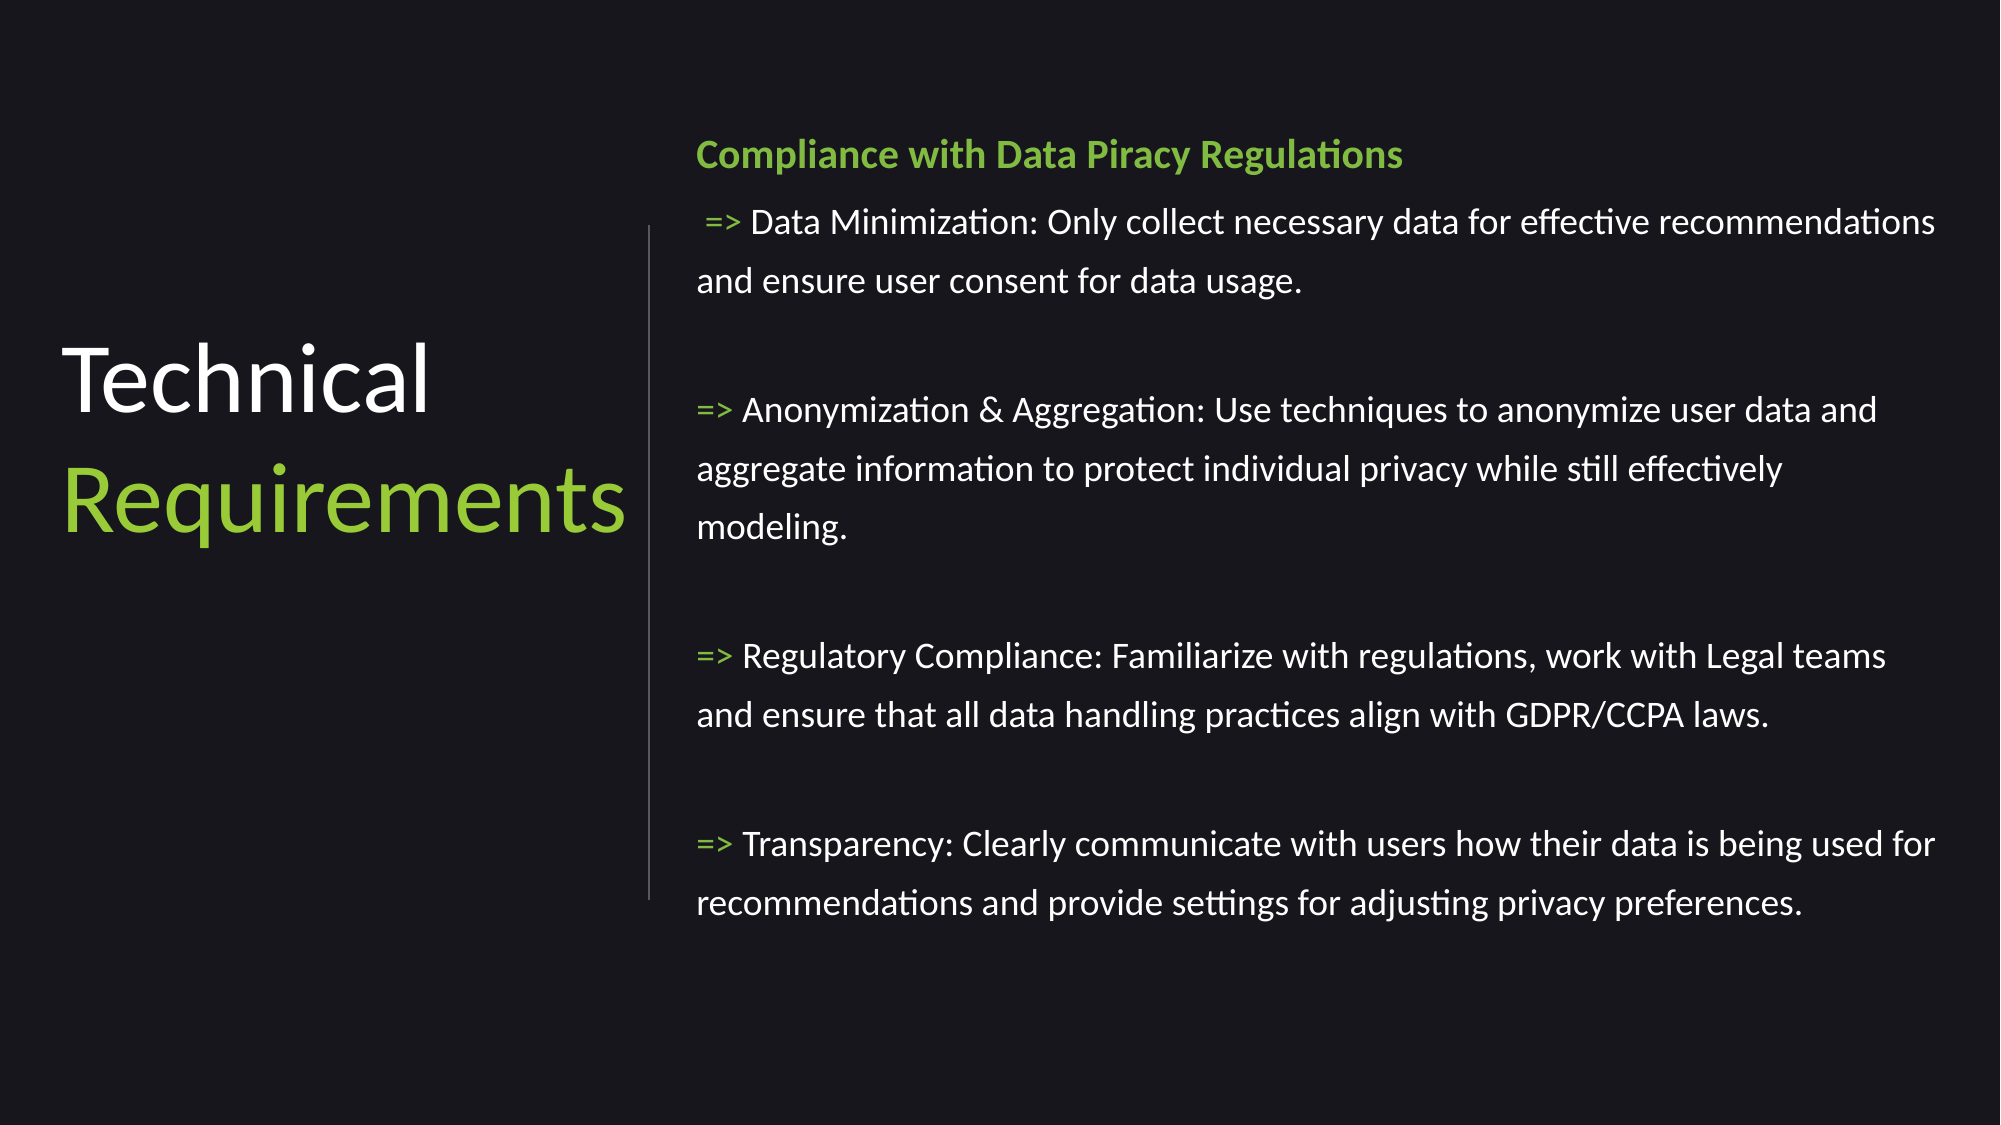

Compliance with Data Piracy Regulations
 => Data Minimization: Only collect necessary data for effective recommendations and ensure user consent for data usage.

=> Anonymization & Aggregation: Use techniques to anonymize user data and aggregate information to protect individual privacy while still effectively modeling.

=> Regulatory Compliance: Familiarize with regulations, work with Legal teams and ensure that all data handling practices align with GDPR/CCPA laws.

=> Transparency: Clearly communicate with users how their data is being used for recommendations and provide settings for adjusting privacy preferences.
Technical
Requirements